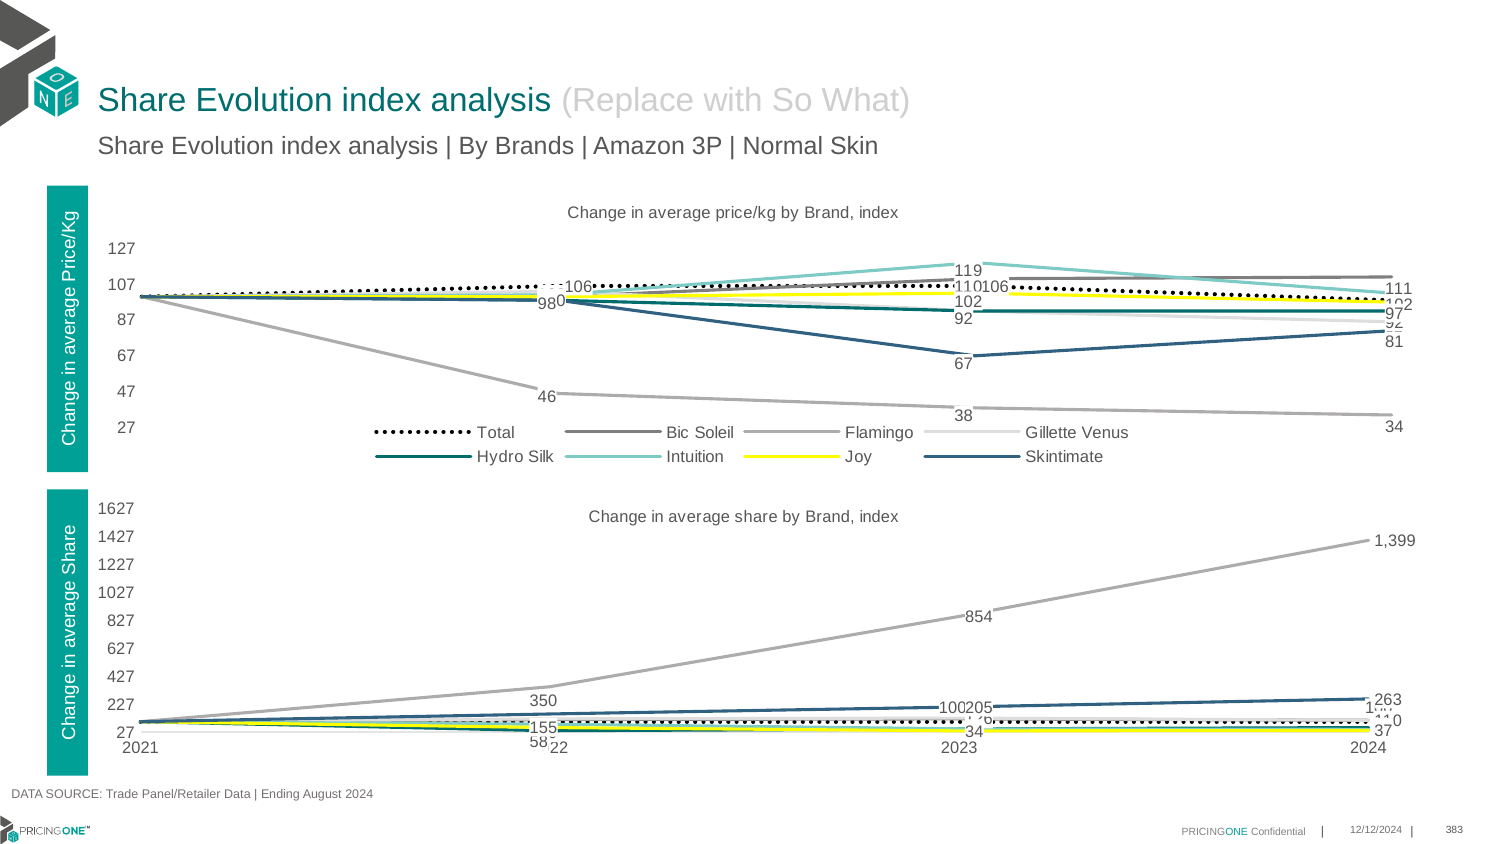

# Share Evolution index analysis (Replace with So What)
Share Evolution index analysis | By Brands | Amazon 3P | Normal Skin

### Chart: Change in average price/kg by Brand, index

| Category | Total | Bic Soleil | Flamingo | Gillette Venus | Hydro Silk | Intuition | Joy | Skintimate |
|---|---|---|---|---|---|---|---|---|
| 2021 | 100.0 | 100.0 | 100.0 | 100.0 | 100.0 | 100.0 | 100.0 | 100.0 |
| 2022 | 106.0 | 100.0 | 46.0 | 103.0 | 98.0 | 101.0 | 100.0 | 98.0 |
| 2023 | 106.0 | 110.0 | 38.0 | 92.0 | 92.0 | 119.0 | 102.0 | 67.0 |
| 2024 | 98.0 | 111.0 | 34.0 | 86.0 | 92.0 | 102.0 | 97.0 | 81.0 |
Change in average Price/Kg

### Chart: Change in average share by Brand, index

| Category | Total | Bic Soleil | Flamingo | Gillette Venus | Hydro Silk | Intuition | Joy | Skintimate |
|---|---|---|---|---|---|---|---|---|
| 2021 | 100.0 | 100.0 | 100.0 | 100.0 | 100.0 | 100.0 | 100.0 | 100.0 |
| 2022 | 100.0 | 115.0 | 350.0 | 120.0 | 35.0 | 82.0 | 58.0 | 155.0 |
| 2023 | 100.0 | 120.0 | 854.0 | 126.0 | 48.0 | 49.0 | 34.0 | 205.0 |
| 2024 | 100.0 | 110.0 | 1399.0 | 110.0 | 58.0 | 45.0 | 37.0 | 263.0 |
Change in average Share
DATA SOURCE: Trade Panel/Retailer Data | Ending August 2024

12/12/2024
383